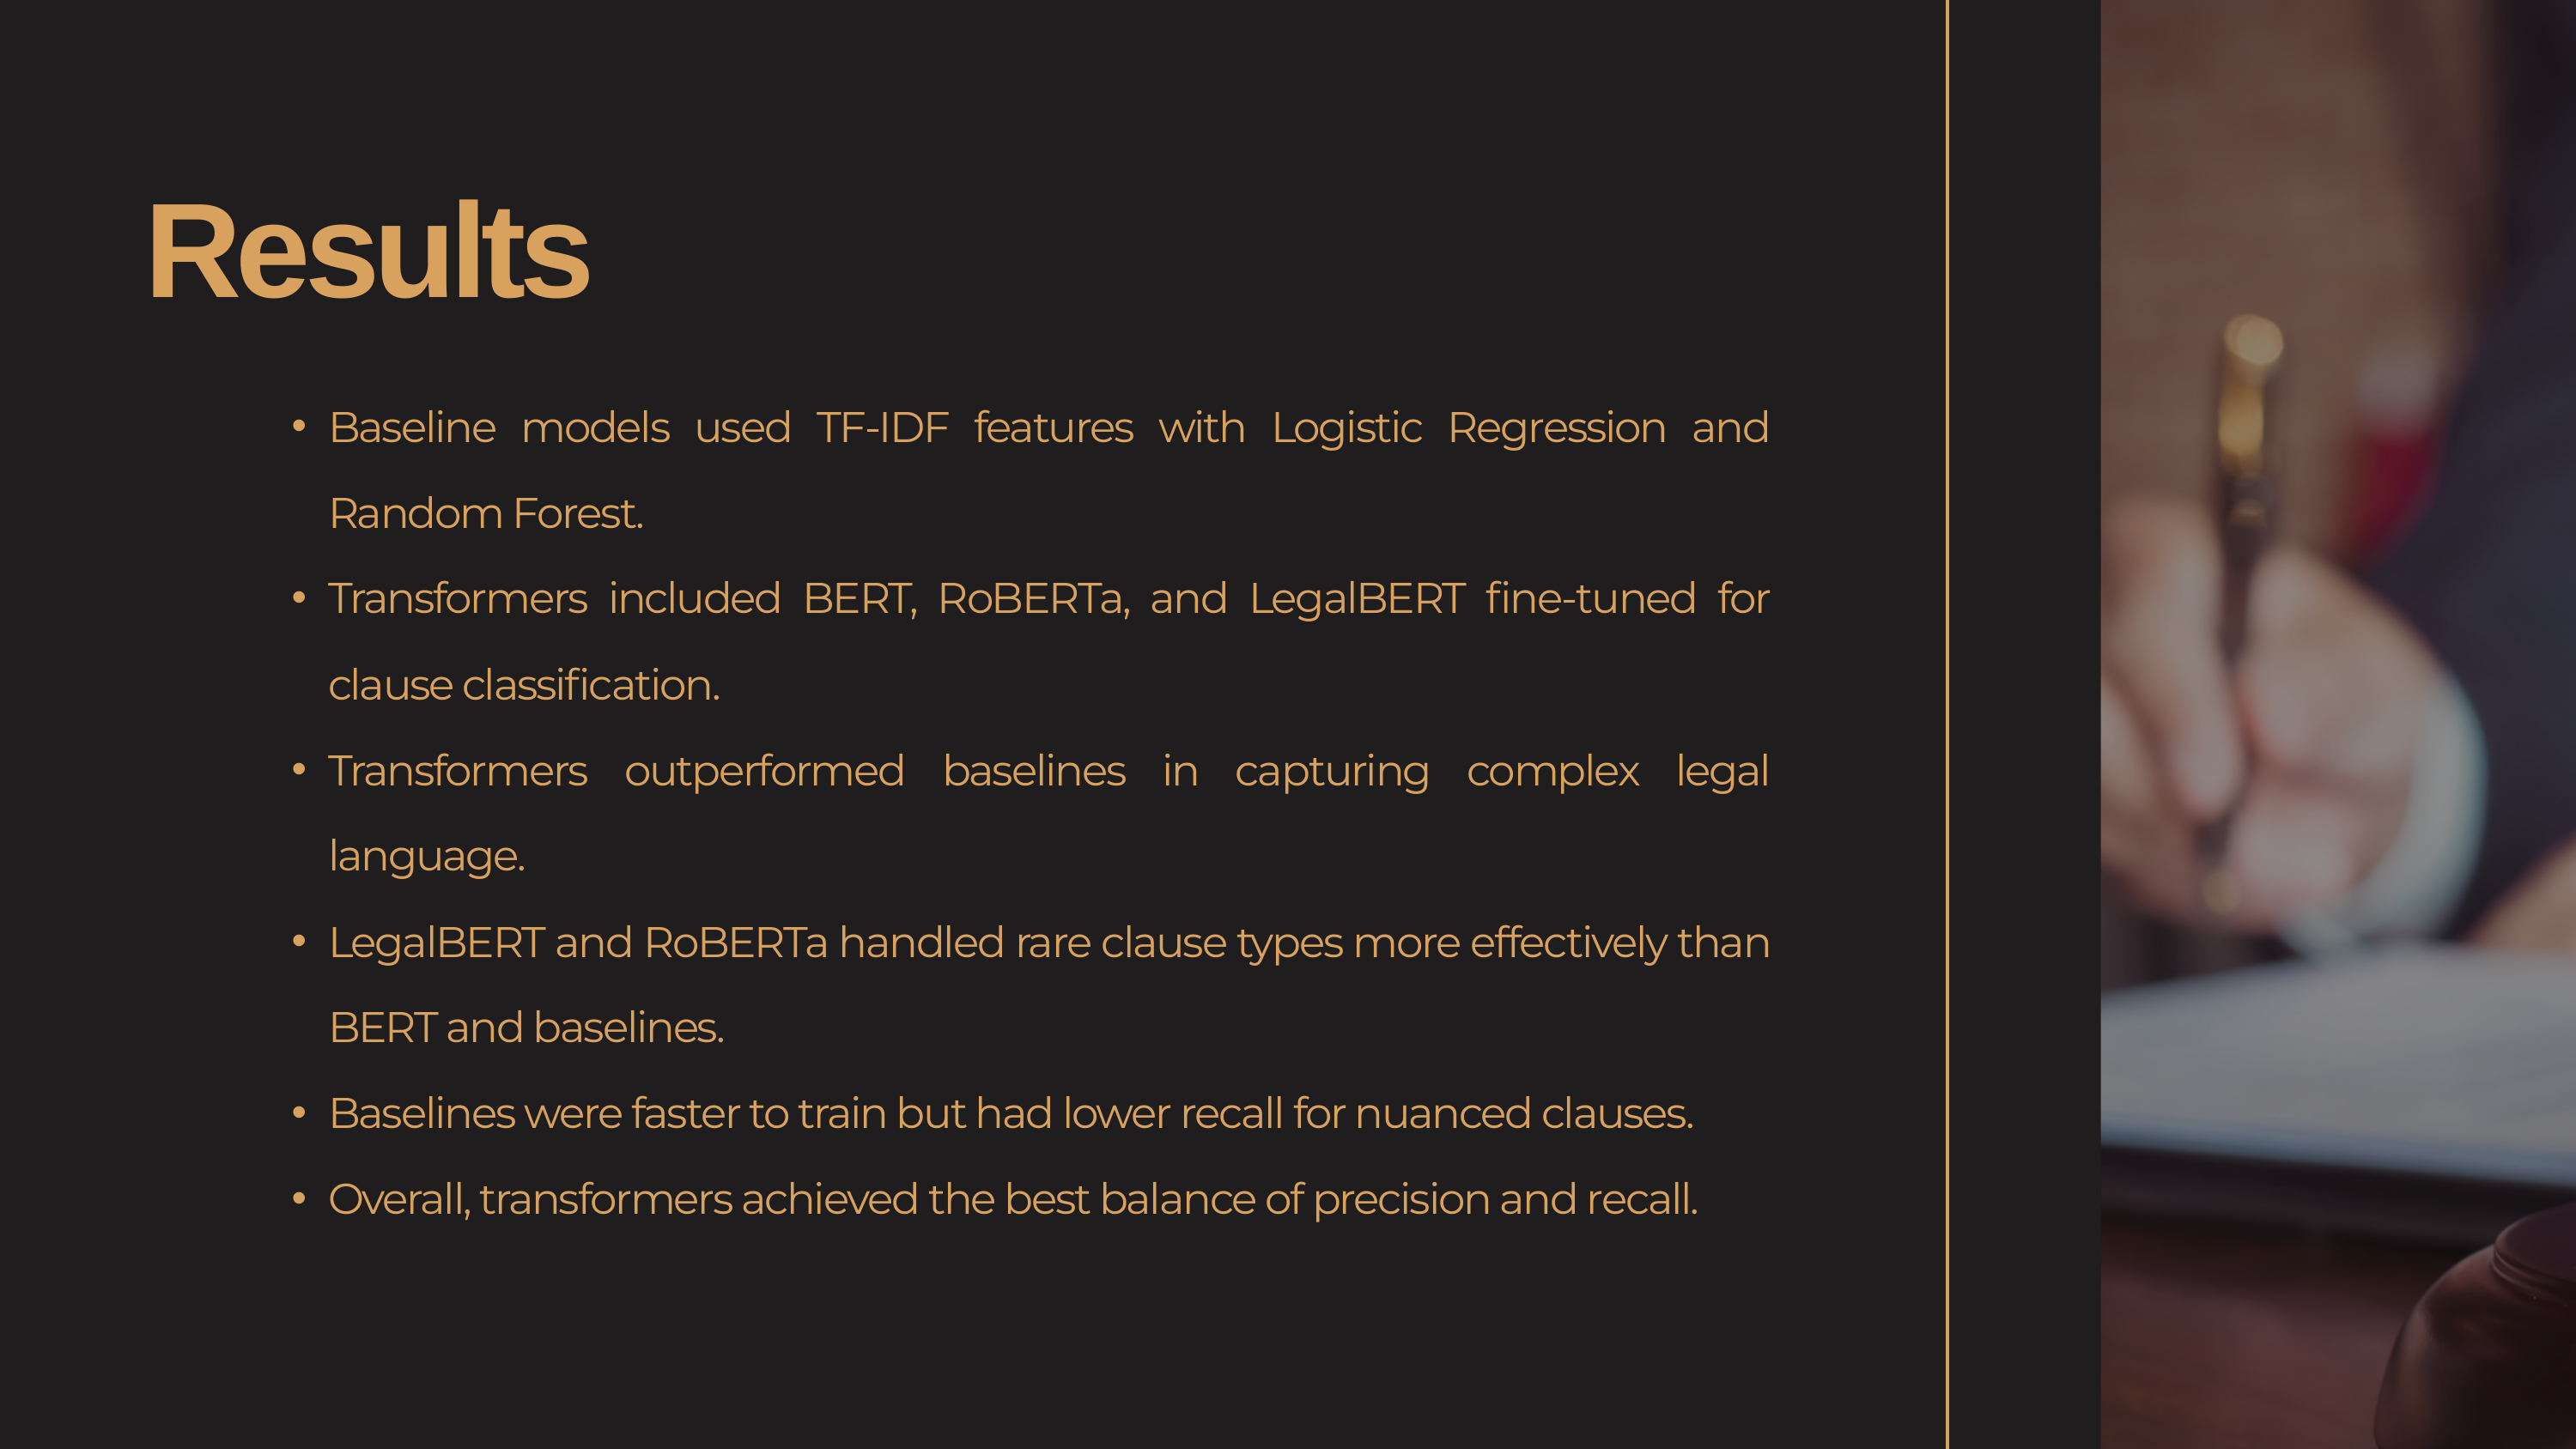

Results
Baseline models used TF-IDF features with Logistic Regression and Random Forest.
Transformers included BERT, RoBERTa, and LegalBERT fine-tuned for clause classification.
Transformers outperformed baselines in capturing complex legal language.
LegalBERT and RoBERTa handled rare clause types more effectively than BERT and baselines.
Baselines were faster to train but had lower recall for nuanced clauses.
Overall, transformers achieved the best balance of precision and recall.